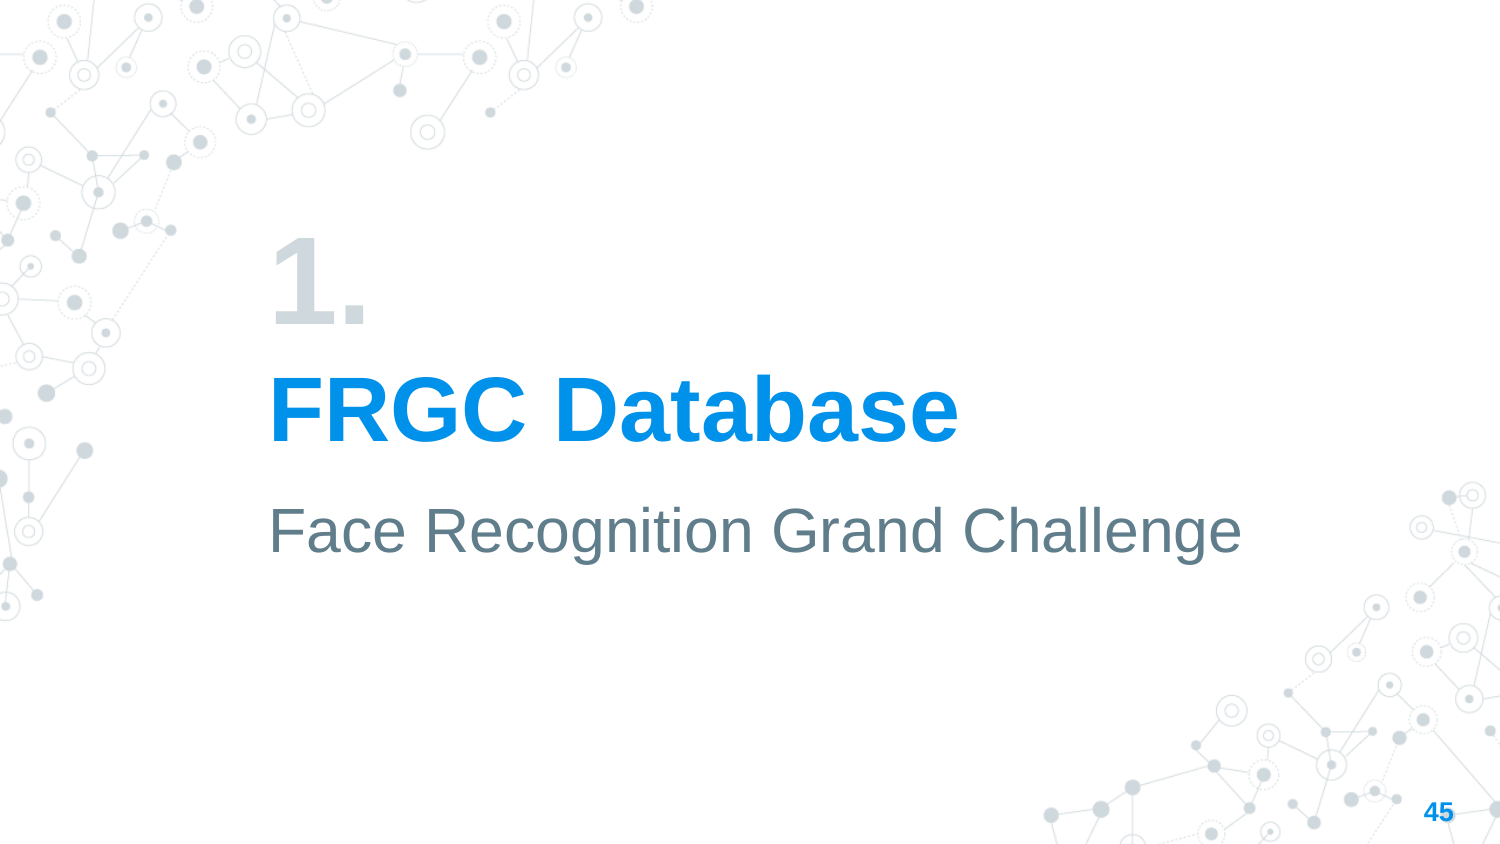

# 1.
FRGC Database
Face Recognition Grand Challenge
45